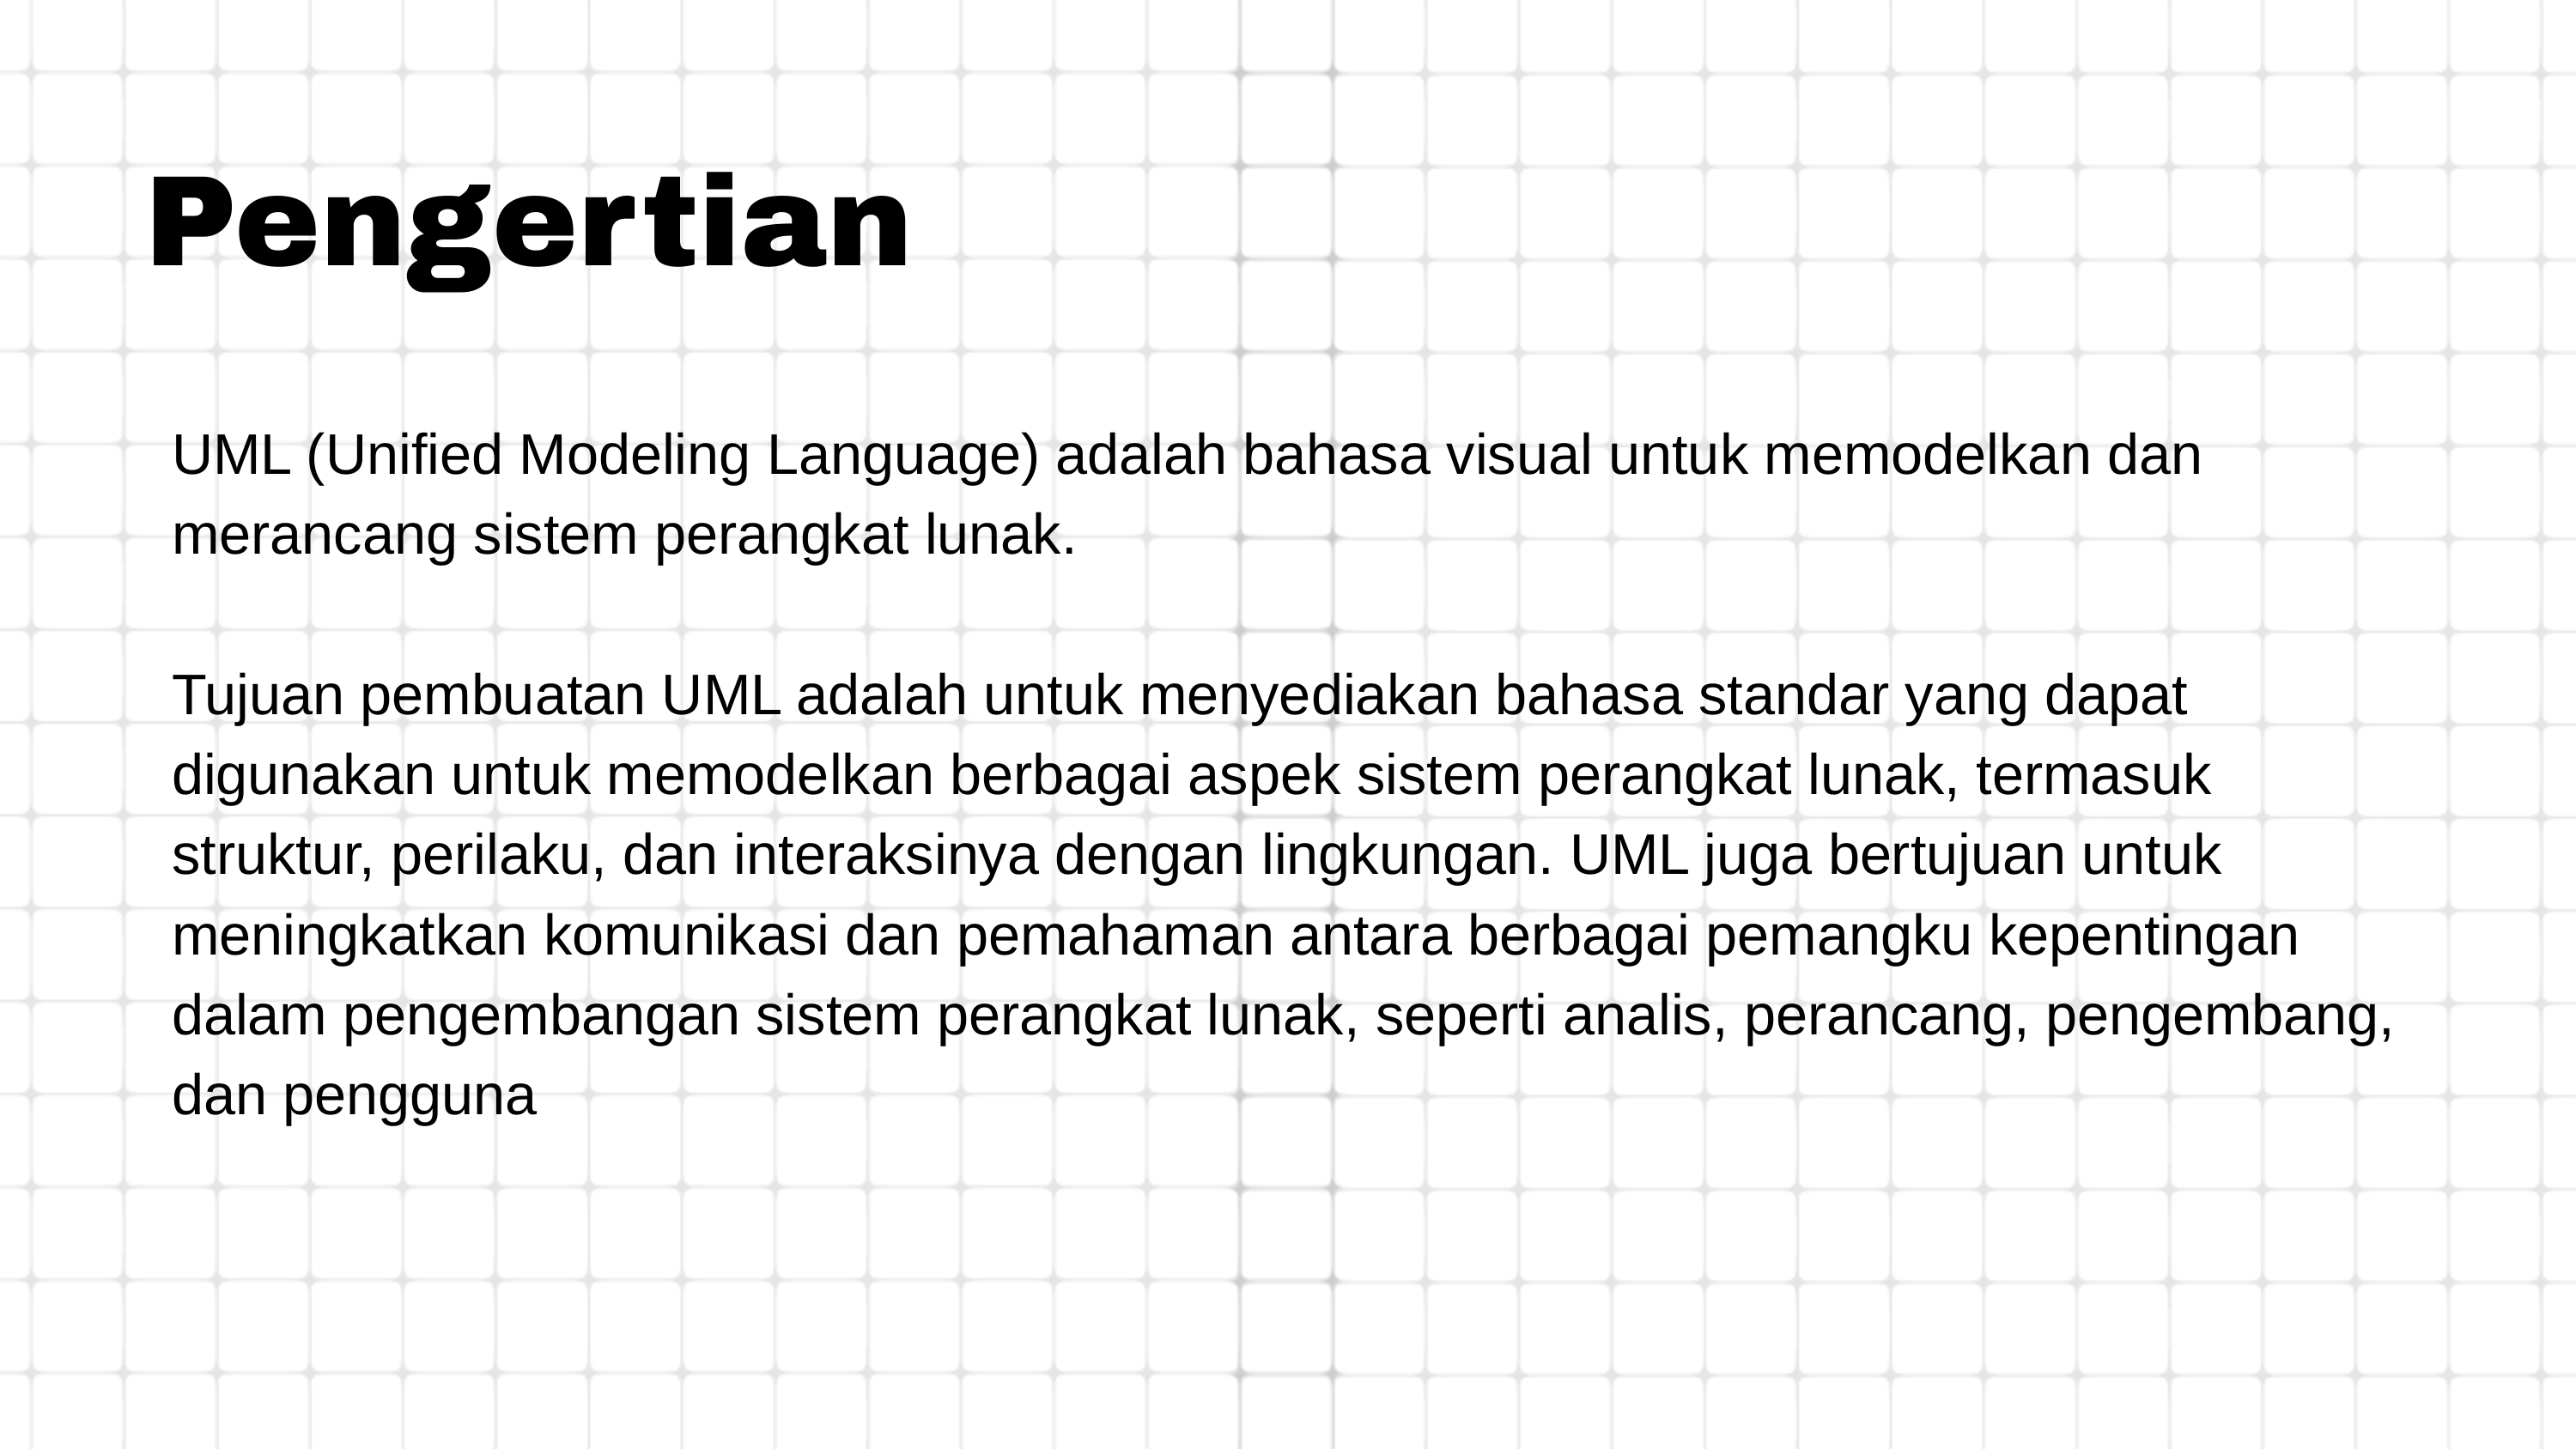

Pengertian
UML (Unified Modeling Language) adalah bahasa visual untuk memodelkan dan merancang sistem perangkat lunak.

Tujuan pembuatan UML adalah untuk menyediakan bahasa standar yang dapat digunakan untuk memodelkan berbagai aspek sistem perangkat lunak, termasuk struktur, perilaku, dan interaksinya dengan lingkungan. UML juga bertujuan untuk meningkatkan komunikasi dan pemahaman antara berbagai pemangku kepentingan dalam pengembangan sistem perangkat lunak, seperti analis, perancang, pengembang, dan pengguna